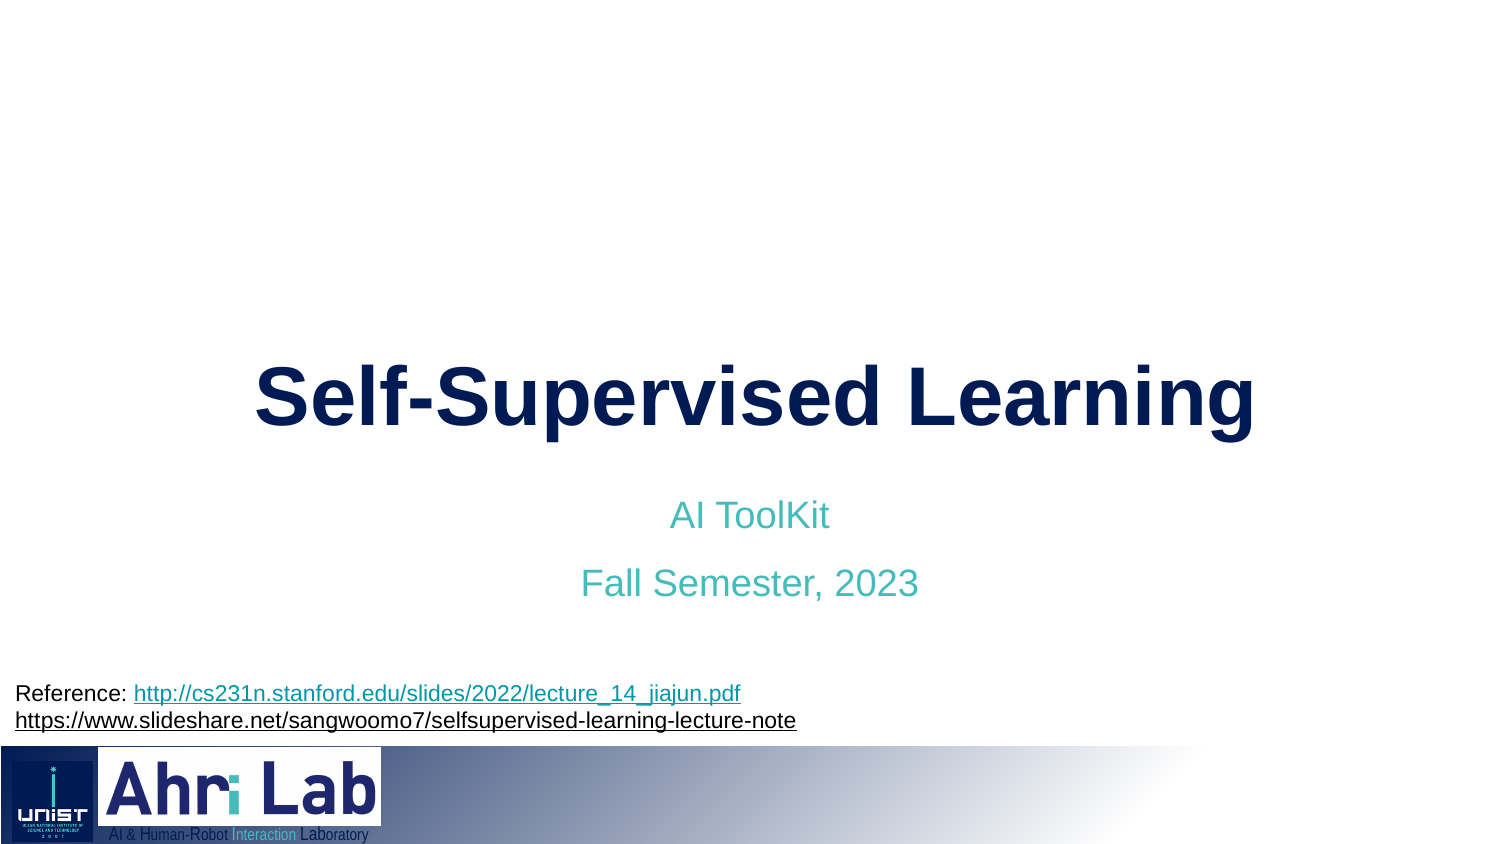

# Self-Supervised Learning
AI ToolKit
Fall Semester, 2023
Reference: http://cs231n.stanford.edu/slides/2022/lecture_14_jiajun.pdf
https://www.slideshare.net/sangwoomo7/selfsupervised-learning-lecture-note